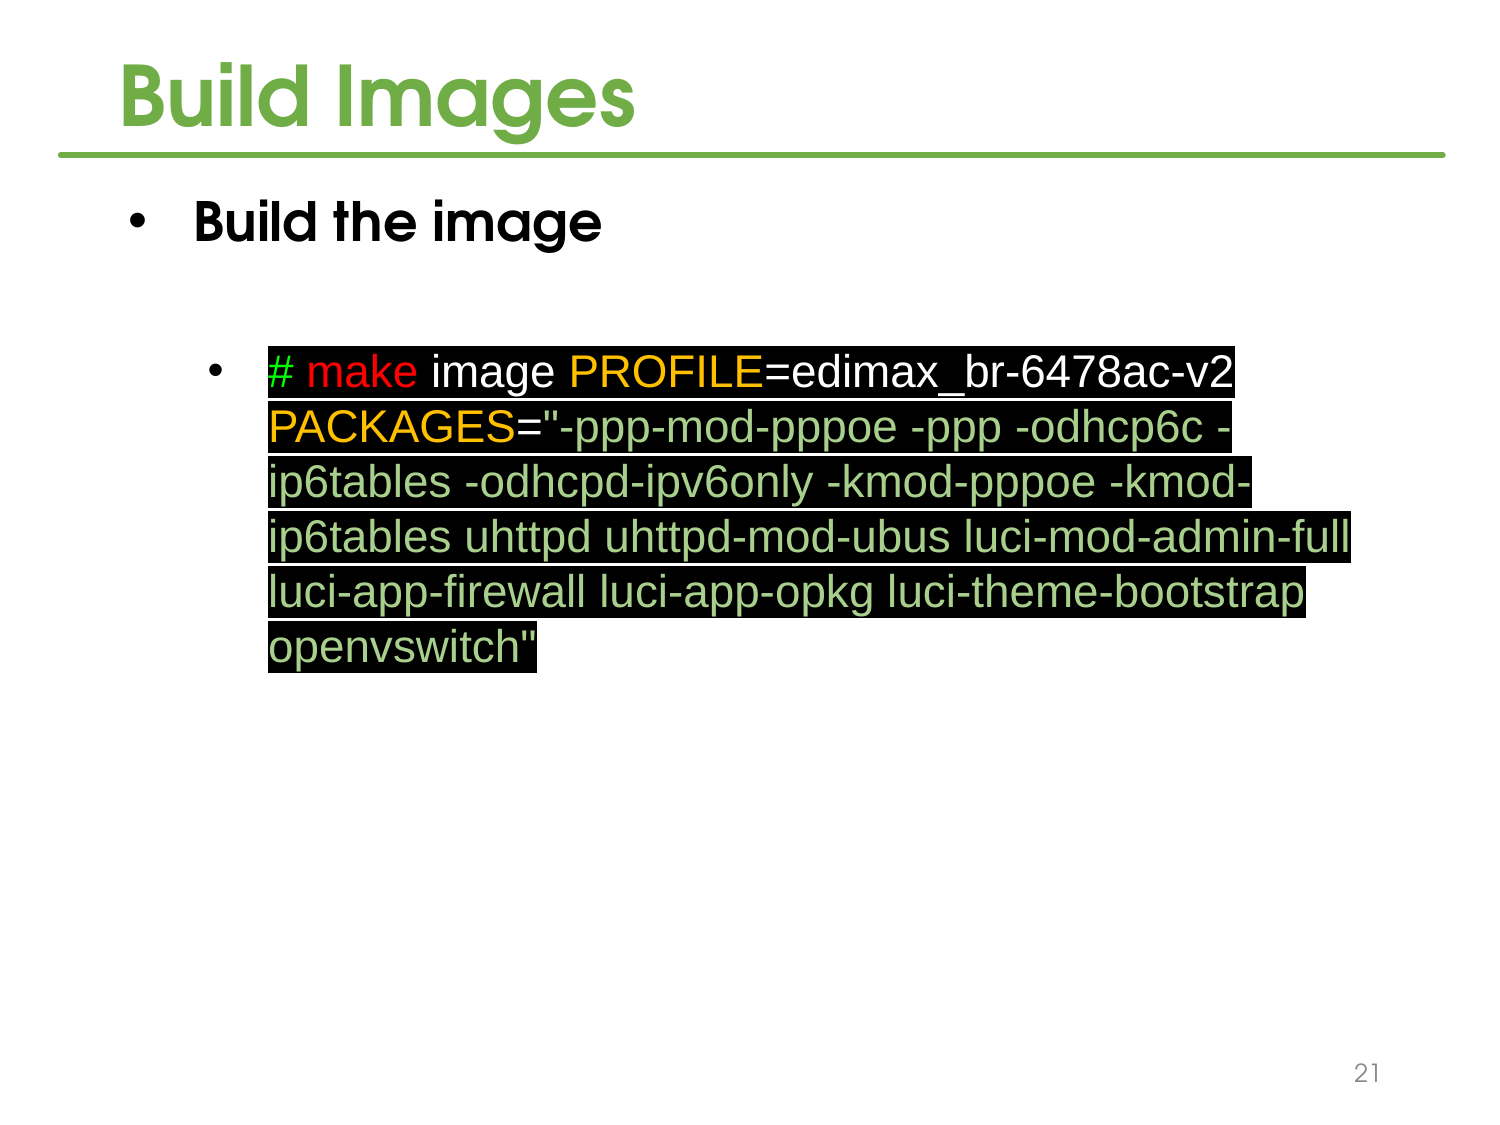

# Build Images
Build the image

# make image PROFILE=edimax_br-6478ac-v2 PACKAGES="-ppp-mod-pppoe -ppp -odhcp6c -ip6tables -odhcpd-ipv6only -kmod-pppoe -kmod-ip6tables uhttpd uhttpd-mod-ubus luci-mod-admin-full luci-app-firewall luci-app-opkg luci-theme-bootstrap openvswitch"
21